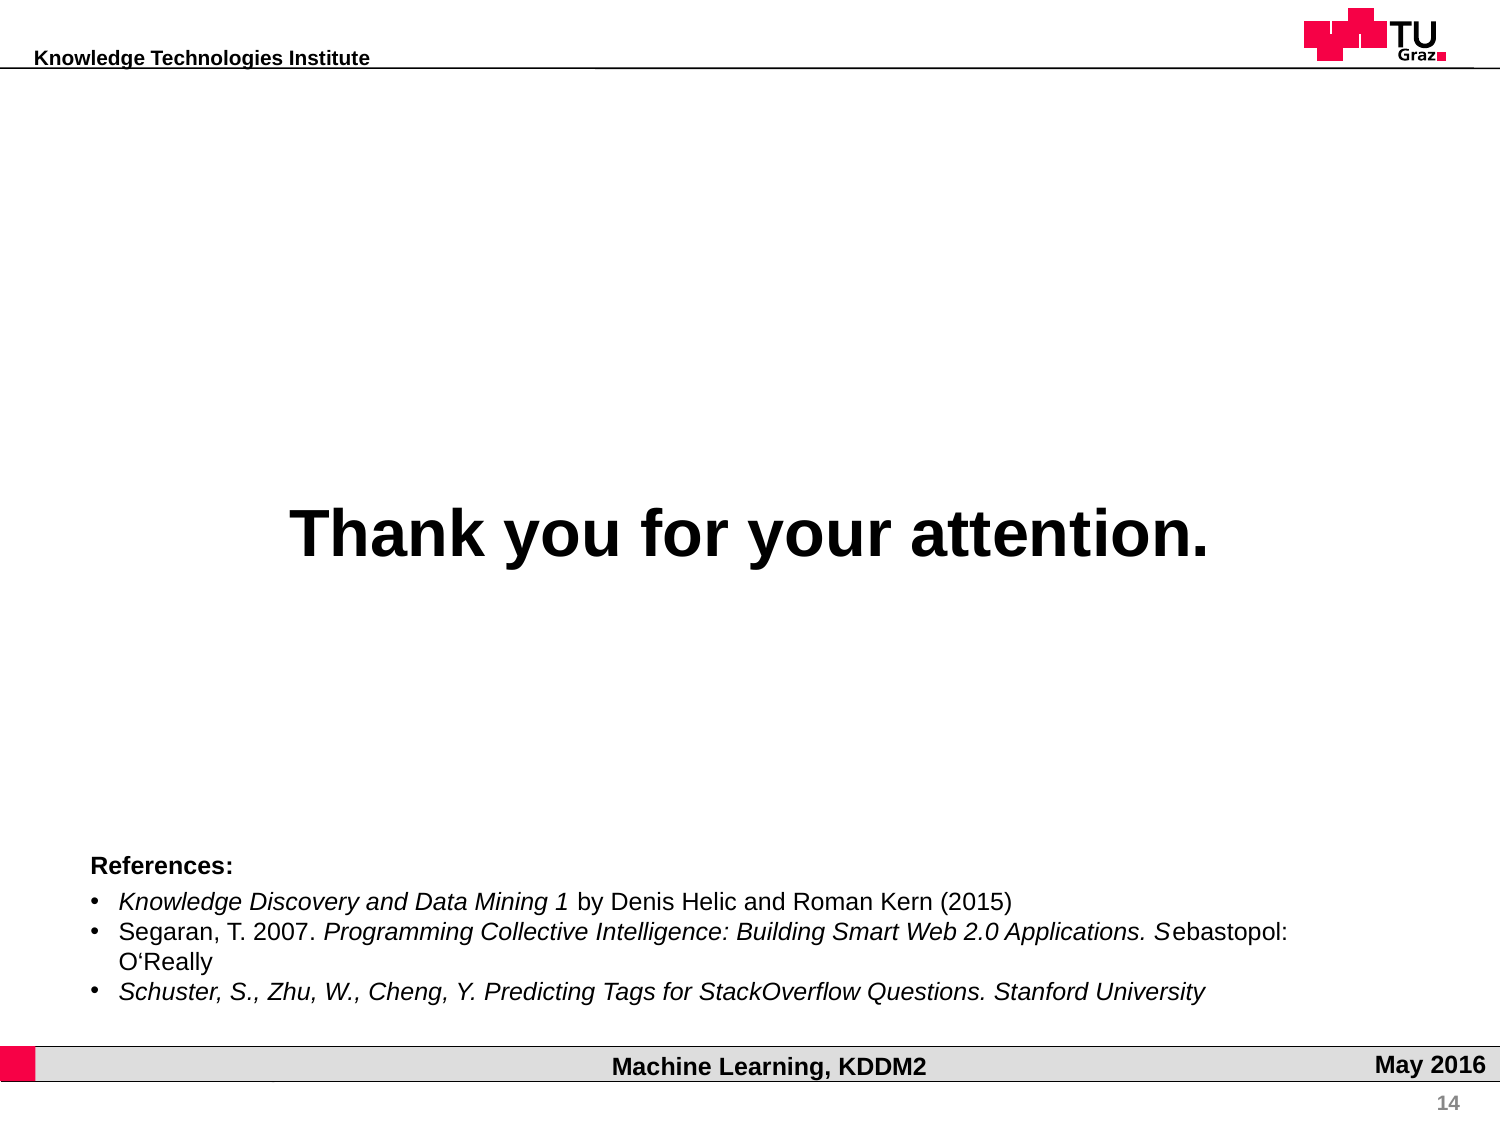

Thank you for your attention.
References:
Knowledge Discovery and Data Mining 1 by Denis Helic and Roman Kern (2015)
Segaran, T. 2007. Programming Collective Intelligence: Building Smart Web 2.0 Applications. Sebastopol: O‘Really
Schuster, S., Zhu, W., Cheng, Y. Predicting Tags for StackOverflow Questions. Stanford University